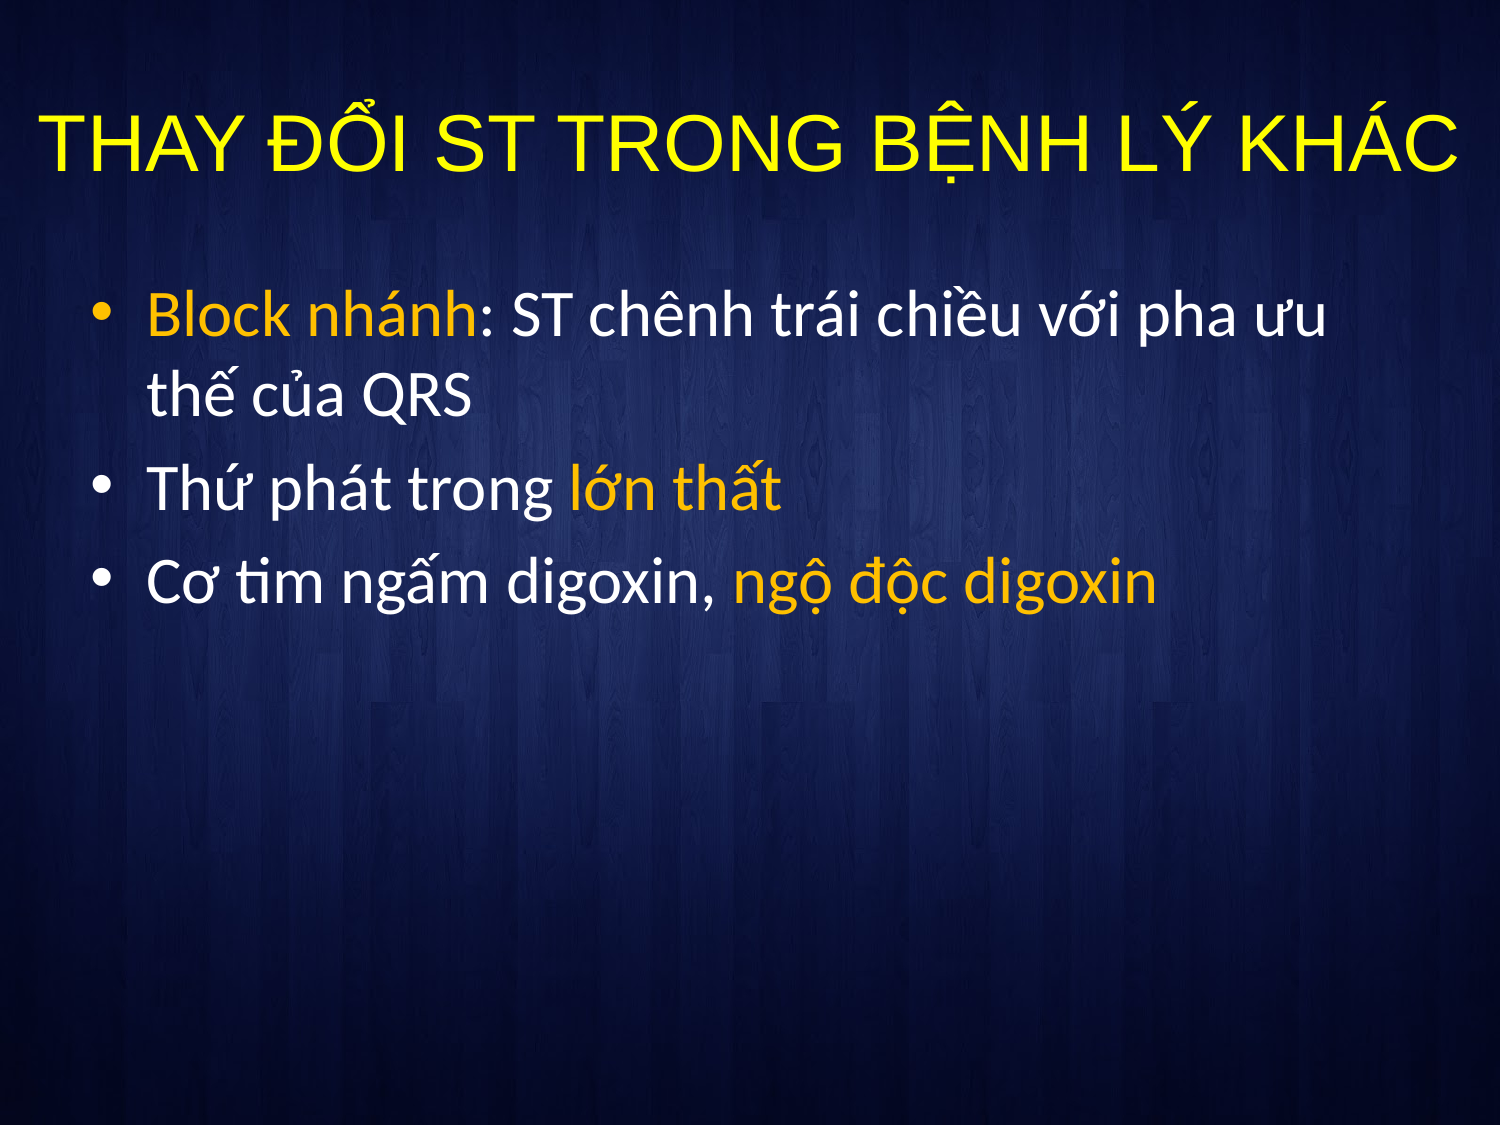

# THAY ĐỔI ST TRONG BỆNH LÝ KHÁC
Block nhánh: ST chênh trái chiều với pha ưu thế của QRS
Thứ phát trong lớn thất
Cơ tim ngấm digoxin, ngộ độc digoxin